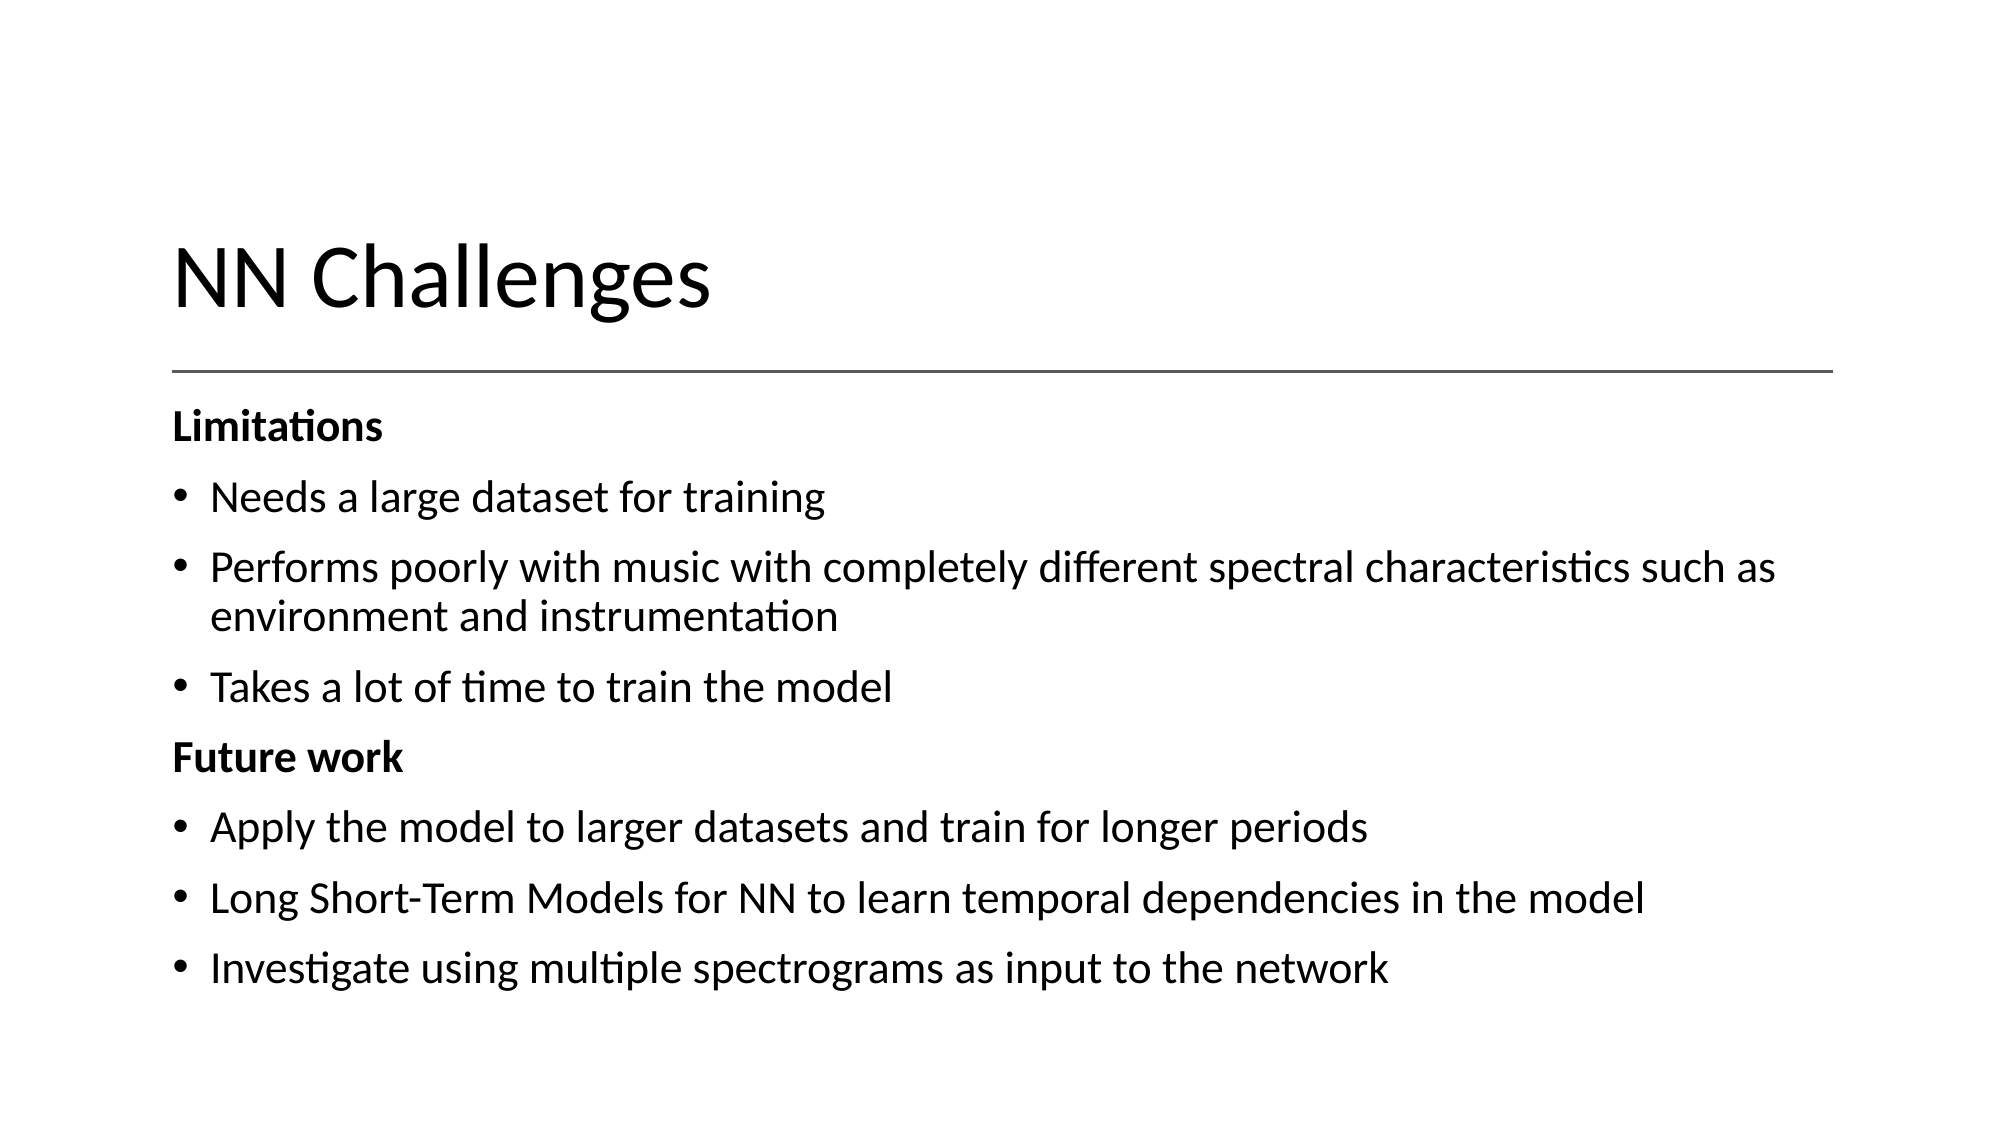

# NN Challenges
Limitations
Needs a large dataset for training
Performs poorly with music with completely different spectral characteristics such as environment and instrumentation
Takes a lot of time to train the model
Future work
Apply the model to larger datasets and train for longer periods
Long Short-Term Models for NN to learn temporal dependencies in the model
Investigate using multiple spectrograms as input to the network